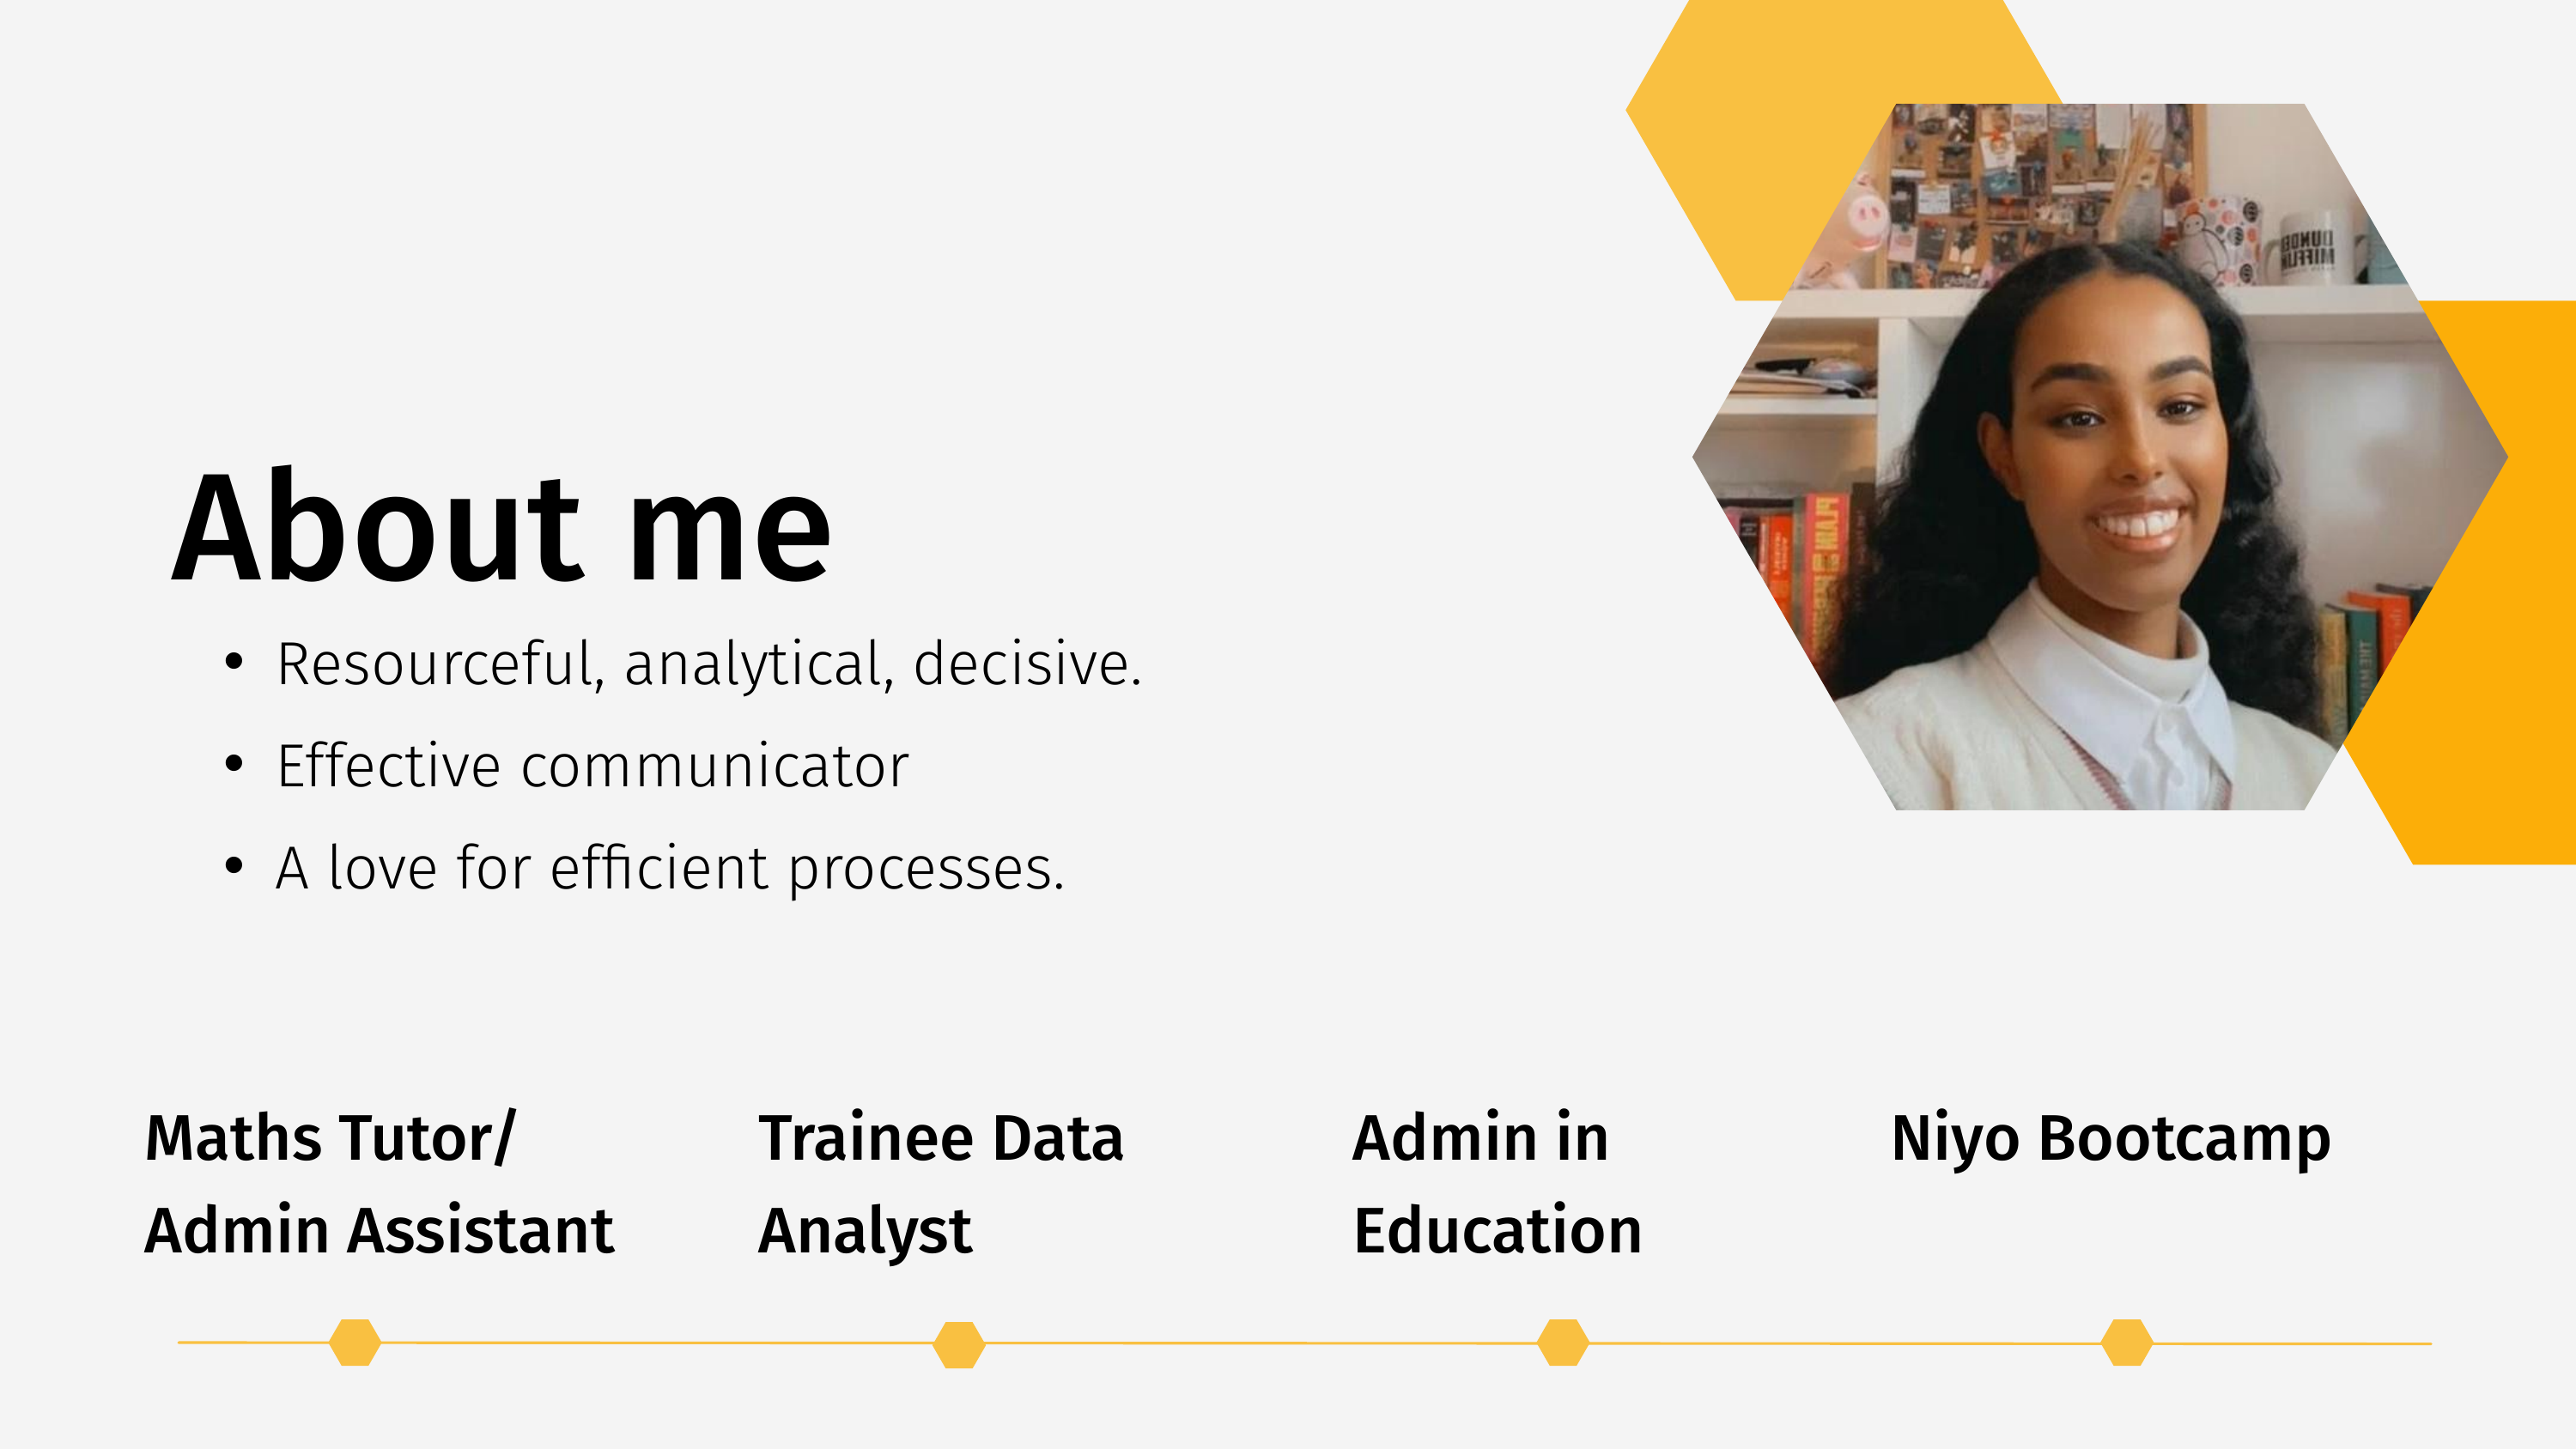

About me
Resourceful, analytical, decisive.
Effective communicator
A love for efficient processes.
Maths Tutor/ Admin Assistant
Trainee Data Analyst
Admin in Education
Niyo Bootcamp